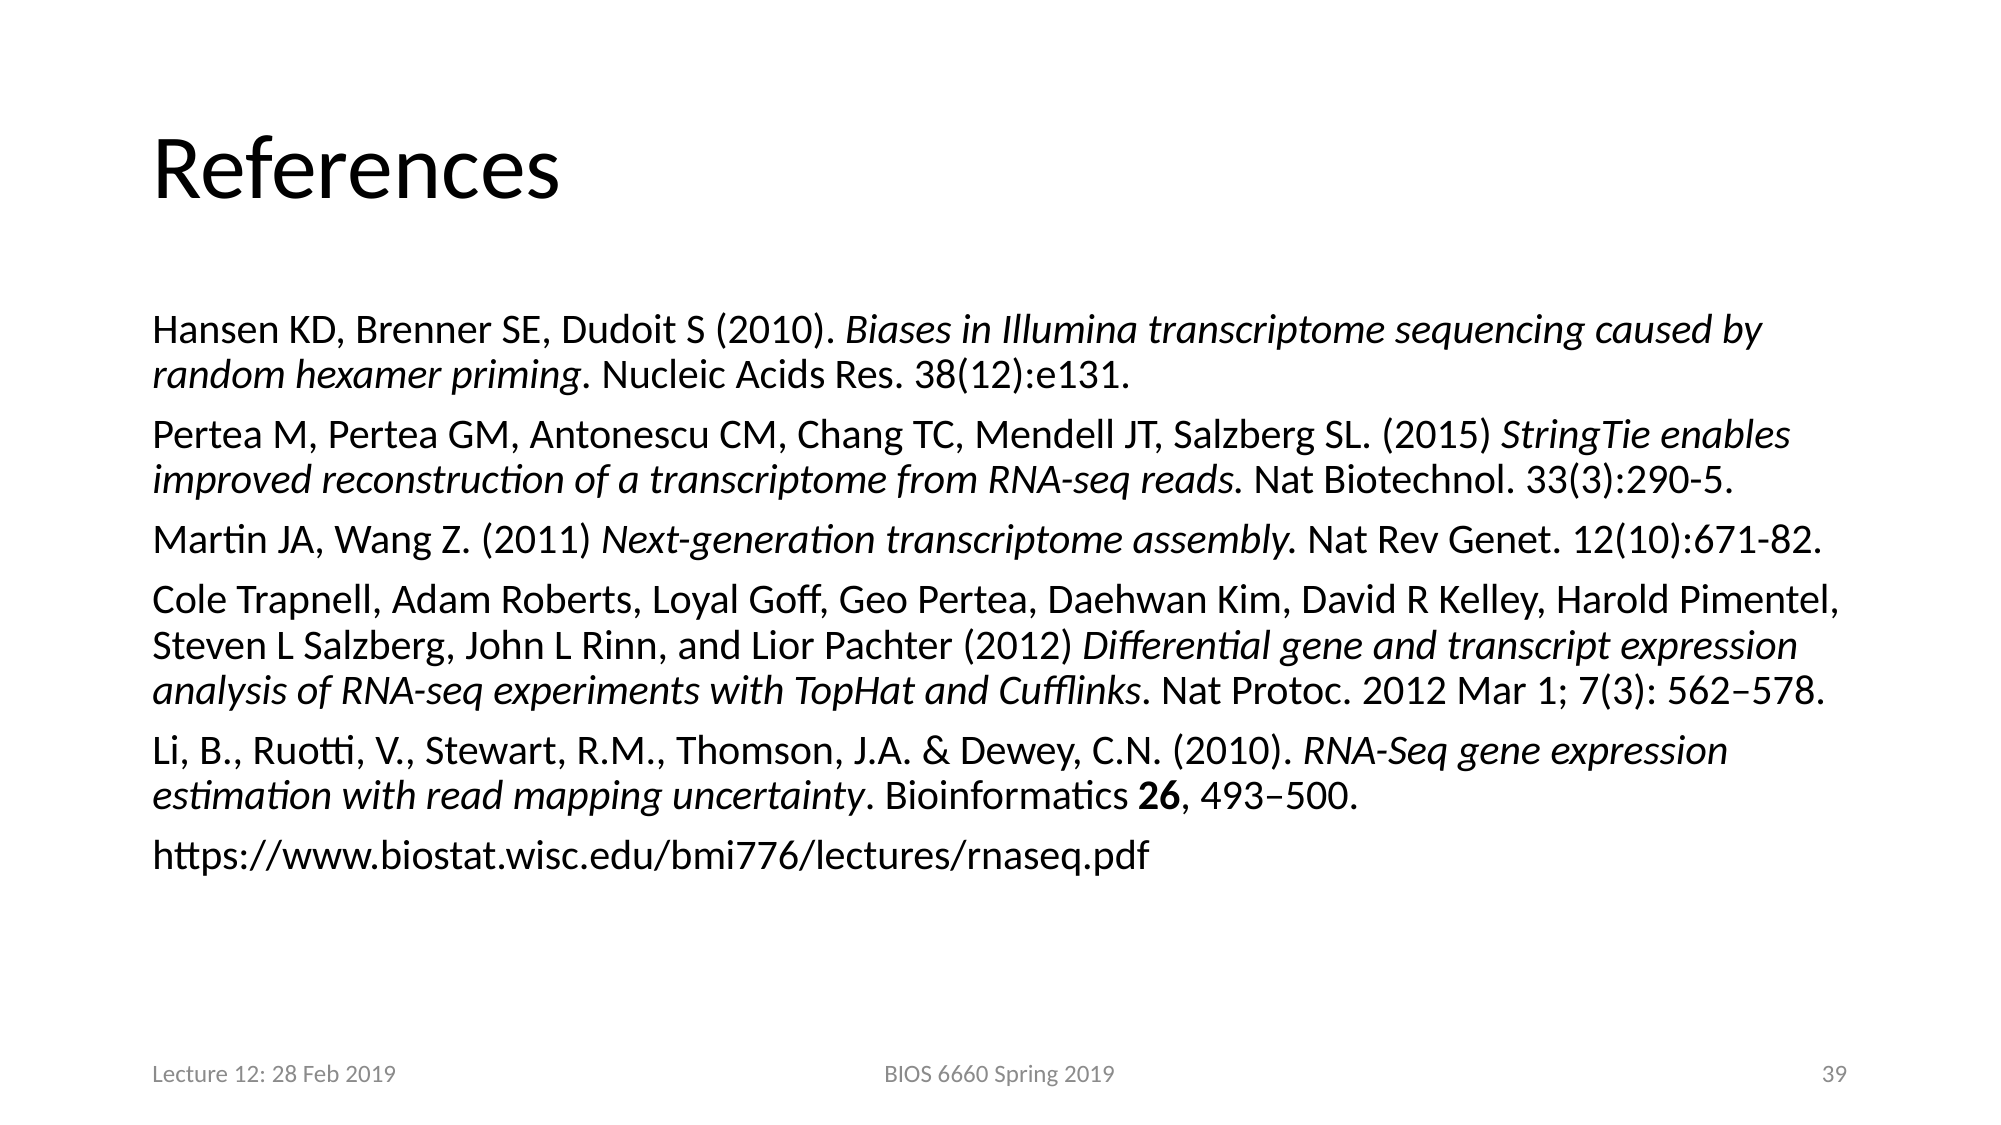

# References
Hansen KD, Brenner SE, Dudoit S (2010). Biases in Illumina transcriptome sequencing caused by random hexamer priming. Nucleic Acids Res. 38(12):e131.
Pertea M, Pertea GM, Antonescu CM, Chang TC, Mendell JT, Salzberg SL. (2015) StringTie enables improved reconstruction of a transcriptome from RNA-seq reads. Nat Biotechnol. 33(3):290-5.
Martin JA, Wang Z. (2011) Next-generation transcriptome assembly. Nat Rev Genet. 12(10):671-82.
Cole Trapnell, Adam Roberts, Loyal Goff, Geo Pertea, Daehwan Kim, David R Kelley, Harold Pimentel, Steven L Salzberg, John L Rinn, and Lior Pachter (2012) Differential gene and transcript expression analysis of RNA-seq experiments with TopHat and Cufflinks. Nat Protoc. 2012 Mar 1; 7(3): 562–578.
Li, B., Ruotti, V., Stewart, R.M., Thomson, J.A. & Dewey, C.N. (2010). RNA-Seq gene expression estimation with read mapping uncertainty. Bioinformatics 26, 493–500.
https://www.biostat.wisc.edu/bmi776/lectures/rnaseq.pdf

Lecture 12: 28 Feb 2019
BIOS 6660 Spring 2019
39